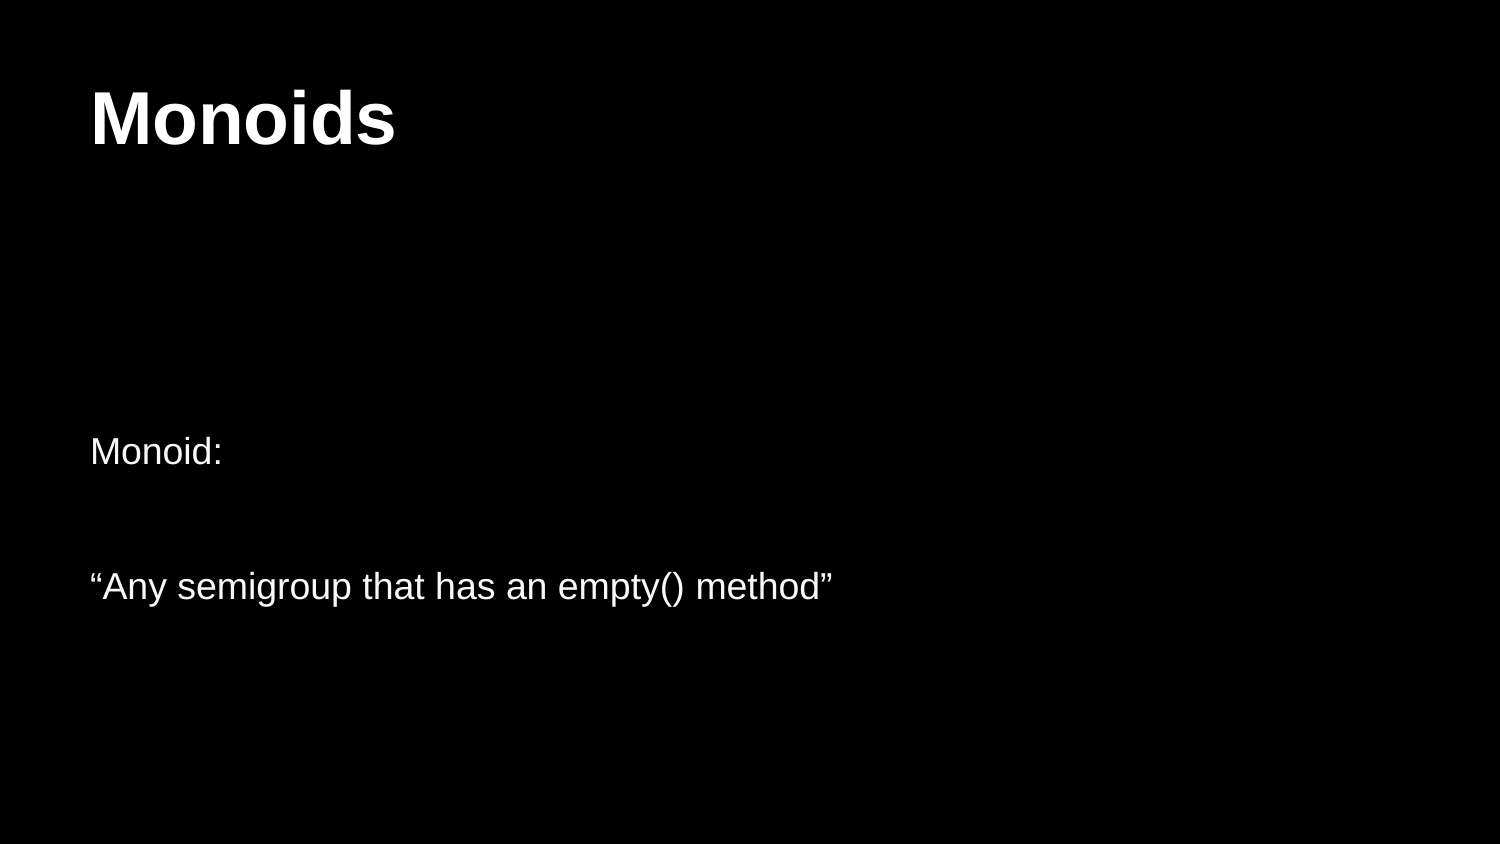

# Monoids
Monoid:

“Any semigroup that has an empty() method”